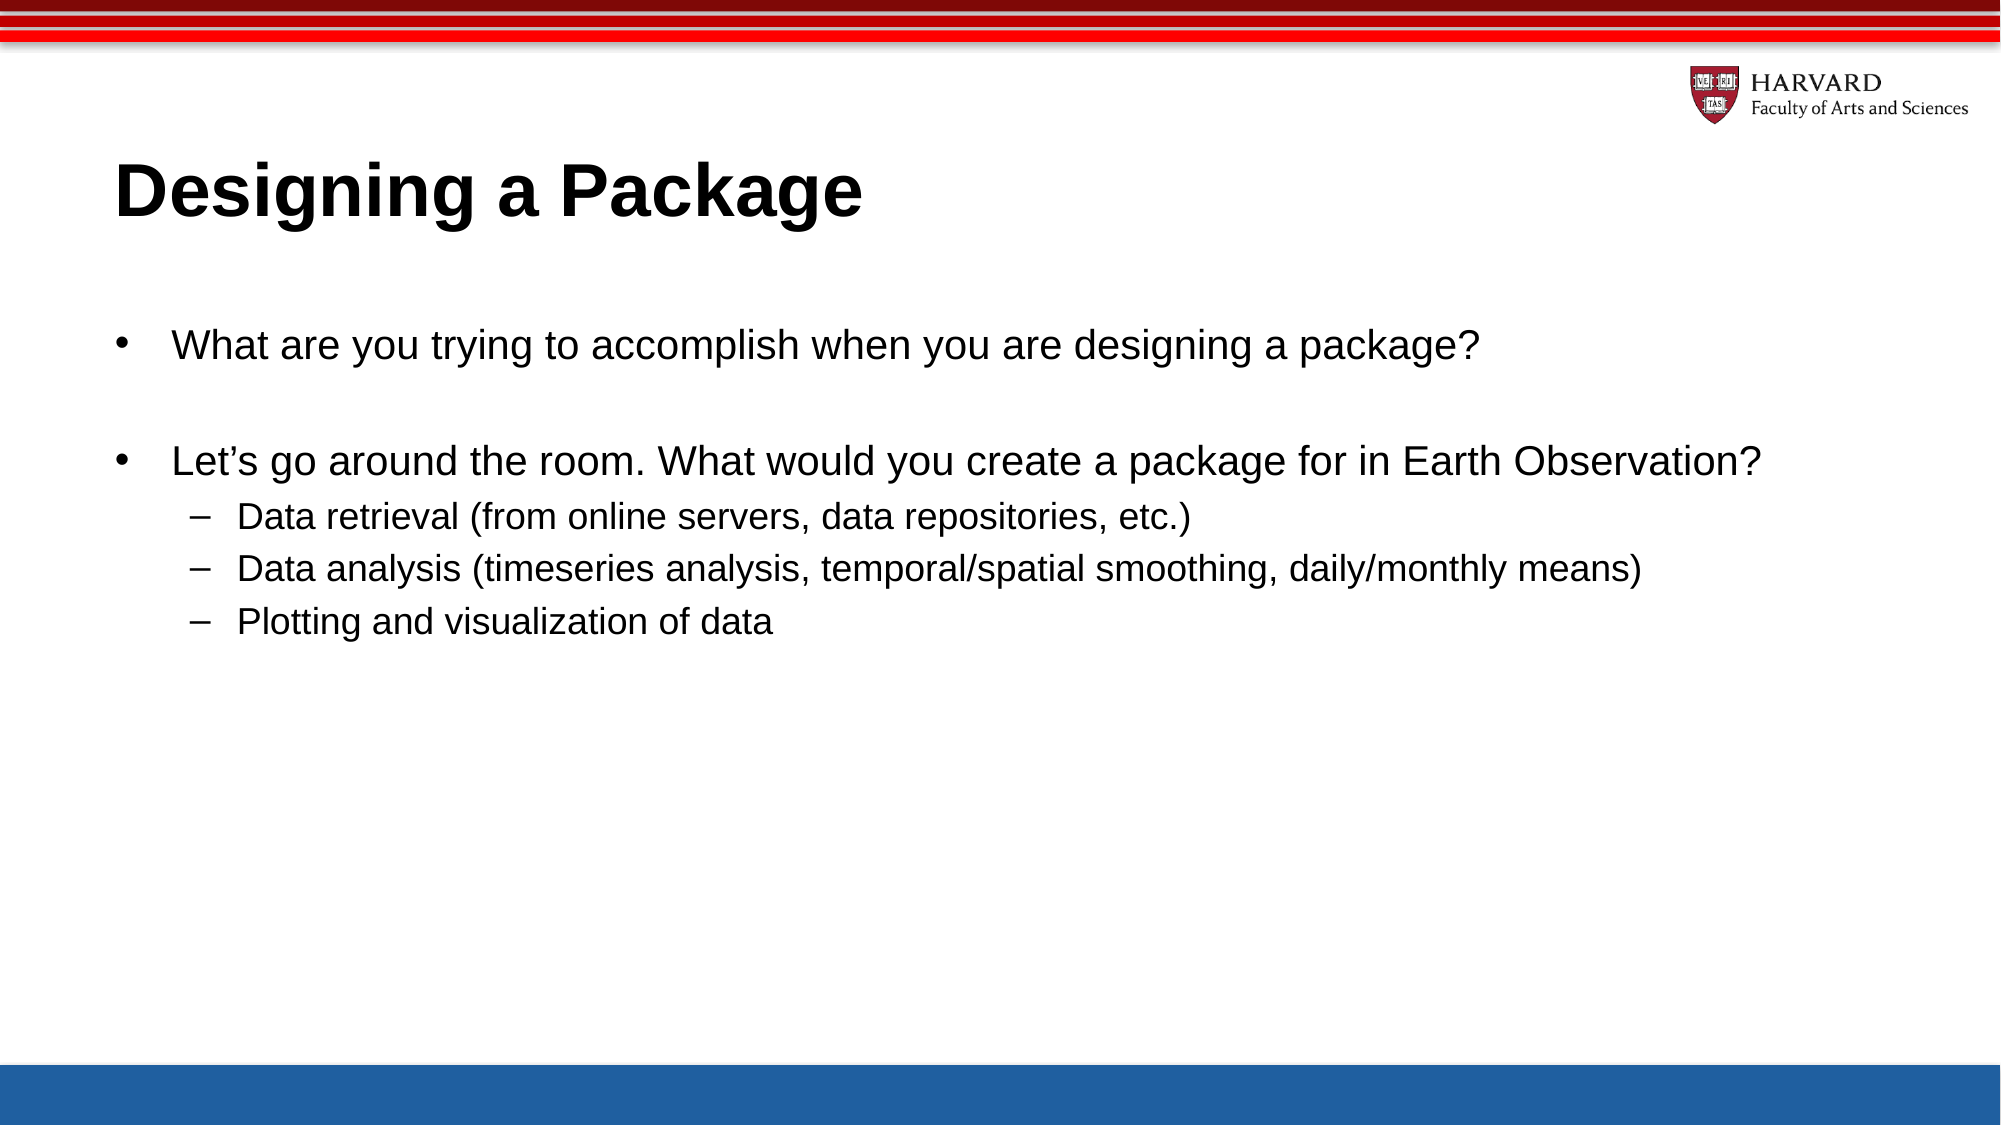

# Designing a Package
What are you trying to accomplish when you are designing a package?

Let’s go around the room. What would you create a package for in Earth Observation?
Data retrieval (from online servers, data repositories, etc.)
Data analysis (timeseries analysis, temporal/spatial smoothing, daily/monthly means)
Plotting and visualization of data